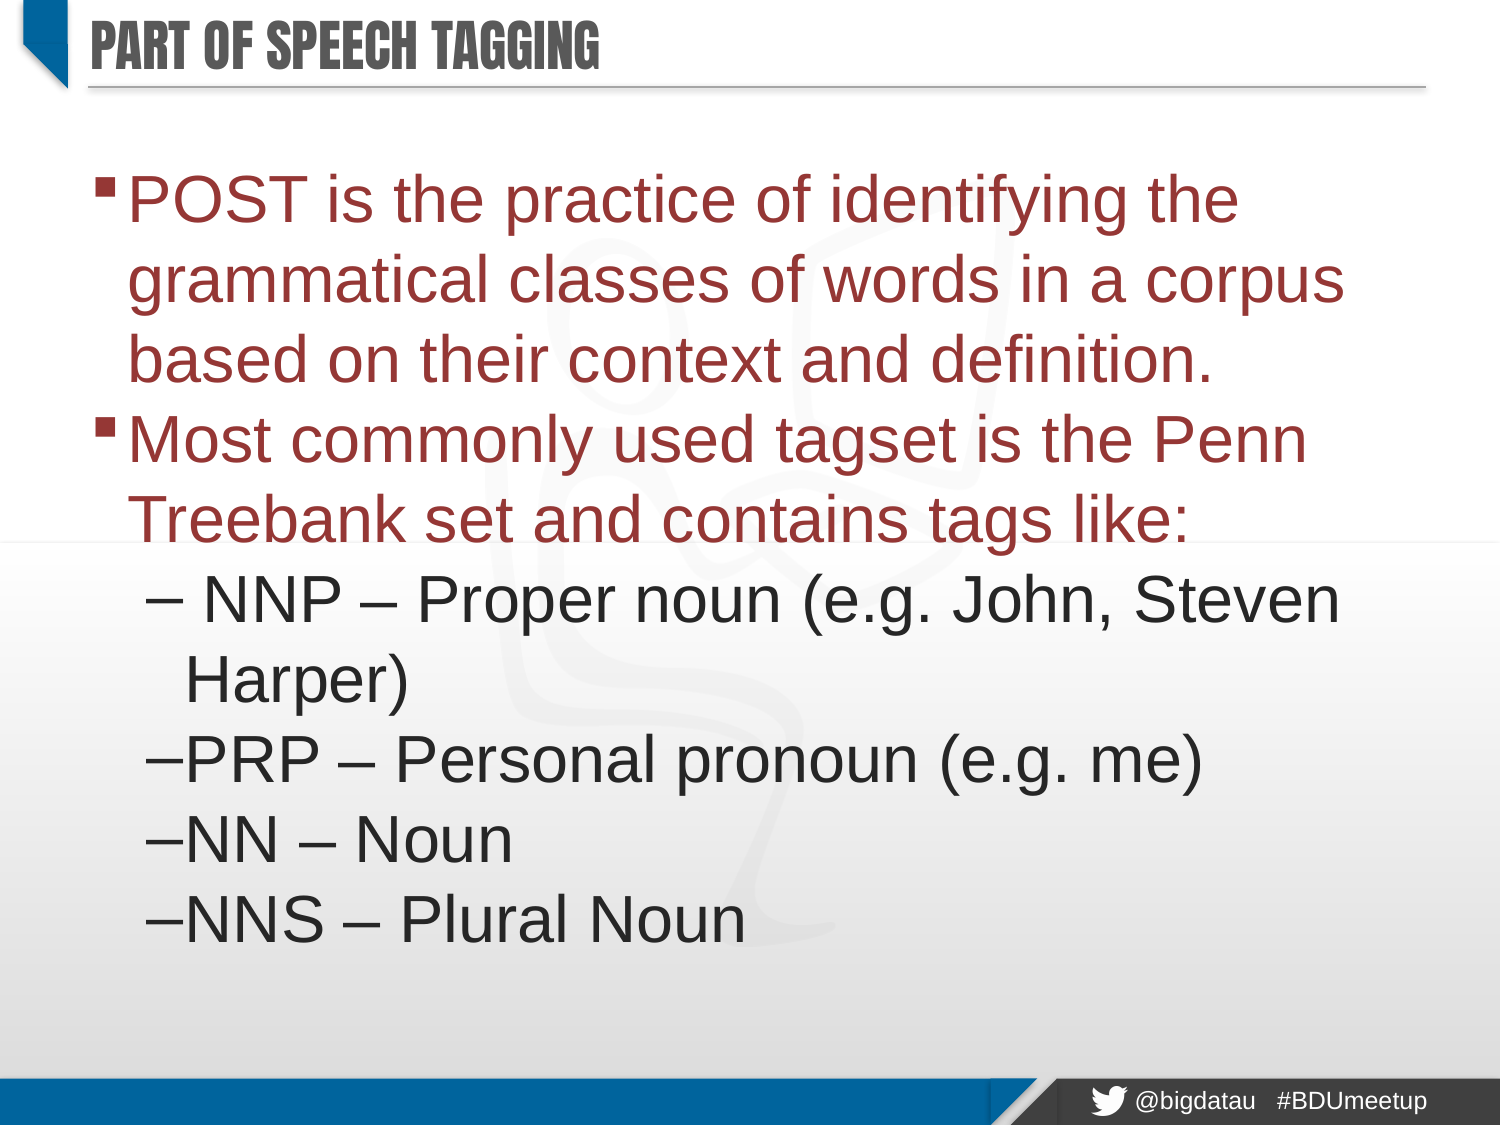

# Part of speech tagging
POST is the practice of identifying the grammatical classes of words in a corpus based on their context and definition.
Most commonly used tagset is the Penn Treebank set and contains tags like:
 NNP – Proper noun (e.g. John, Steven Harper)
PRP – Personal pronoun (e.g. me)
NN – Noun
NNS – Plural Noun